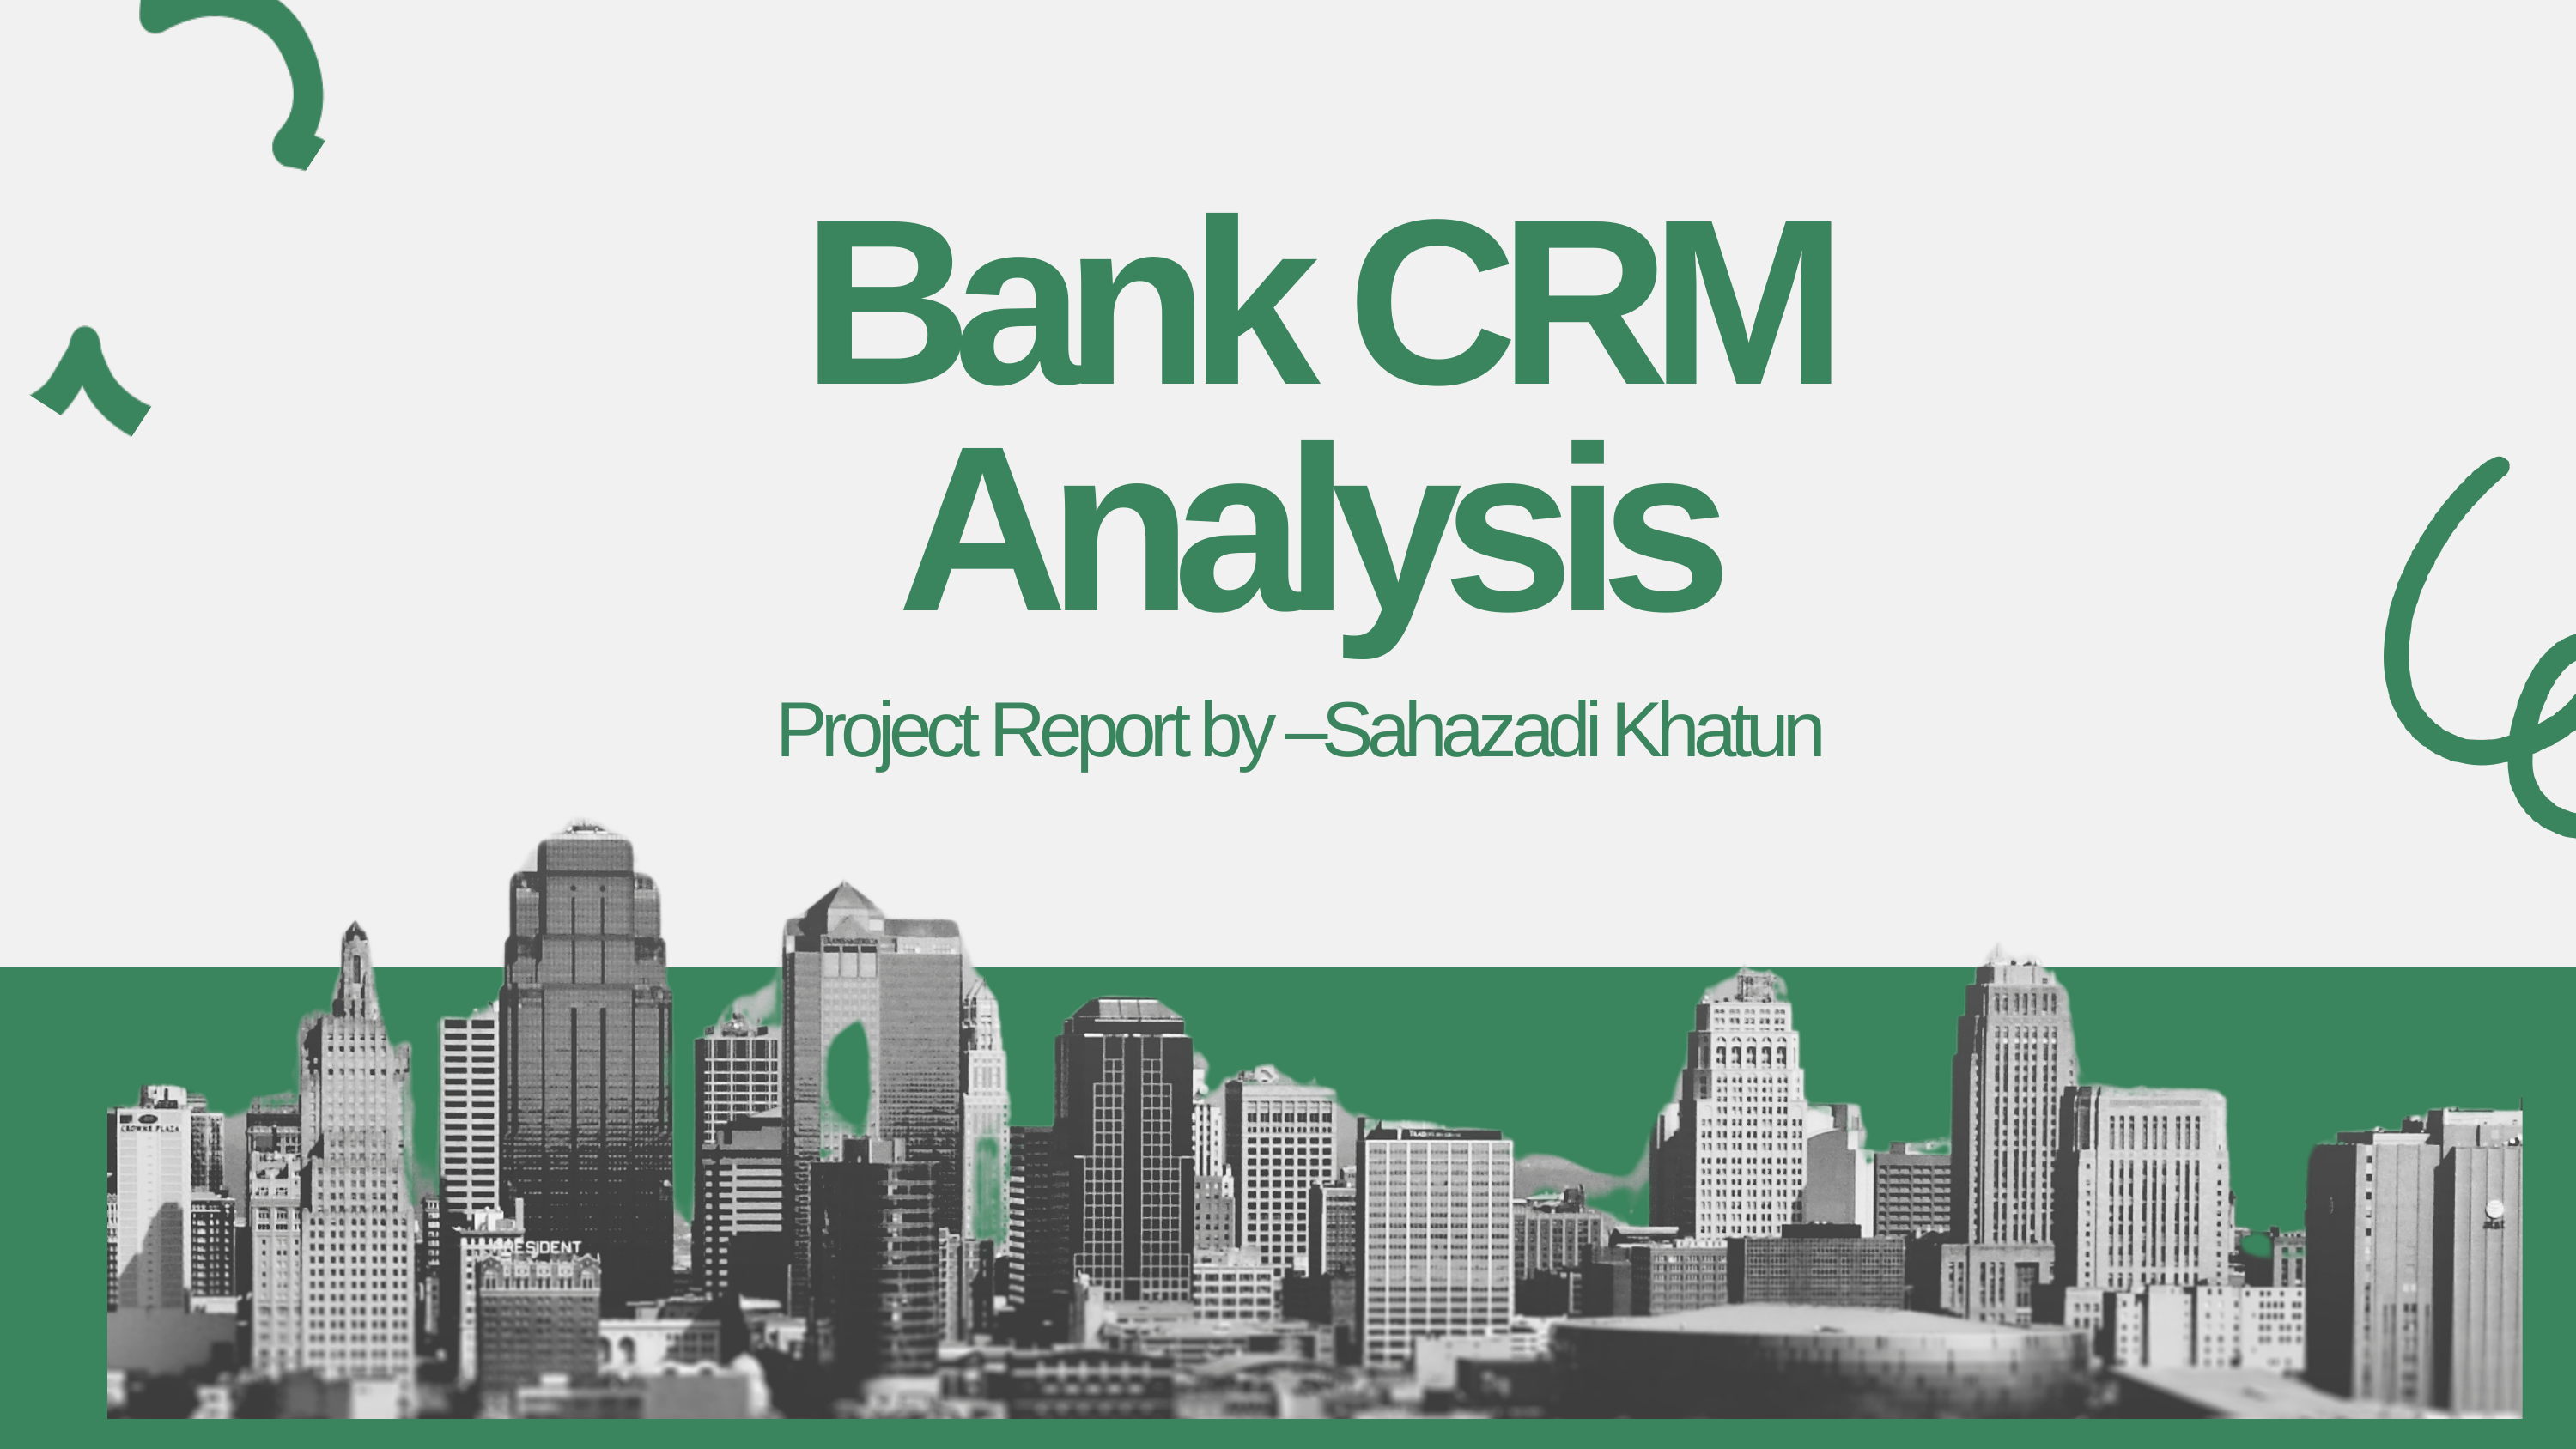

Bank CRM Analysis

Project Report by –Sahazadi Khatun